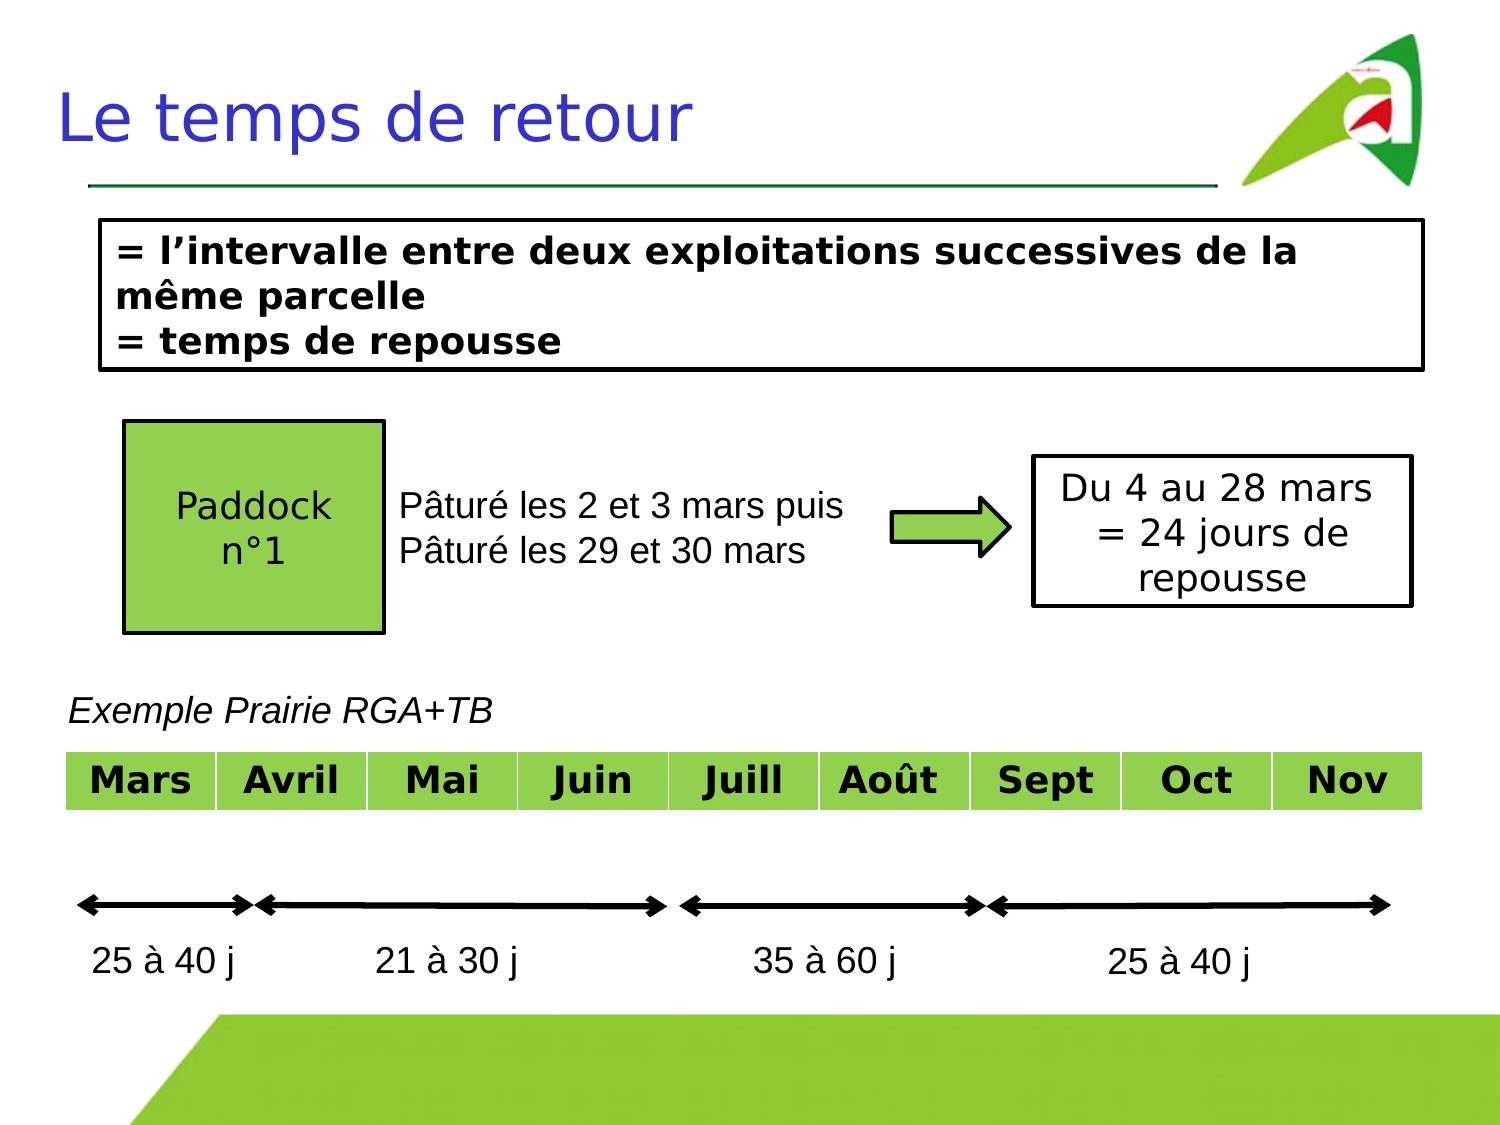

Le temps de retour
= l’intervalle entre deux exploitations successives de la 	même parcelle
= temps de repousse
Paddock n°1
Du 4 au 28 mars
= 24 jours de repousse
Pâturé les 2 et 3 mars puis
Pâturé les 29 et 30 mars

Exemple Prairie RGA+TB
| Mars | Avril | Mai | Juin | Juill | Août | Sept | Oct | Nov |
| --- | --- | --- | --- | --- | --- | --- | --- | --- |
25 à 40 j
21 à 30 j
35 à 60 j
25 à 40 j